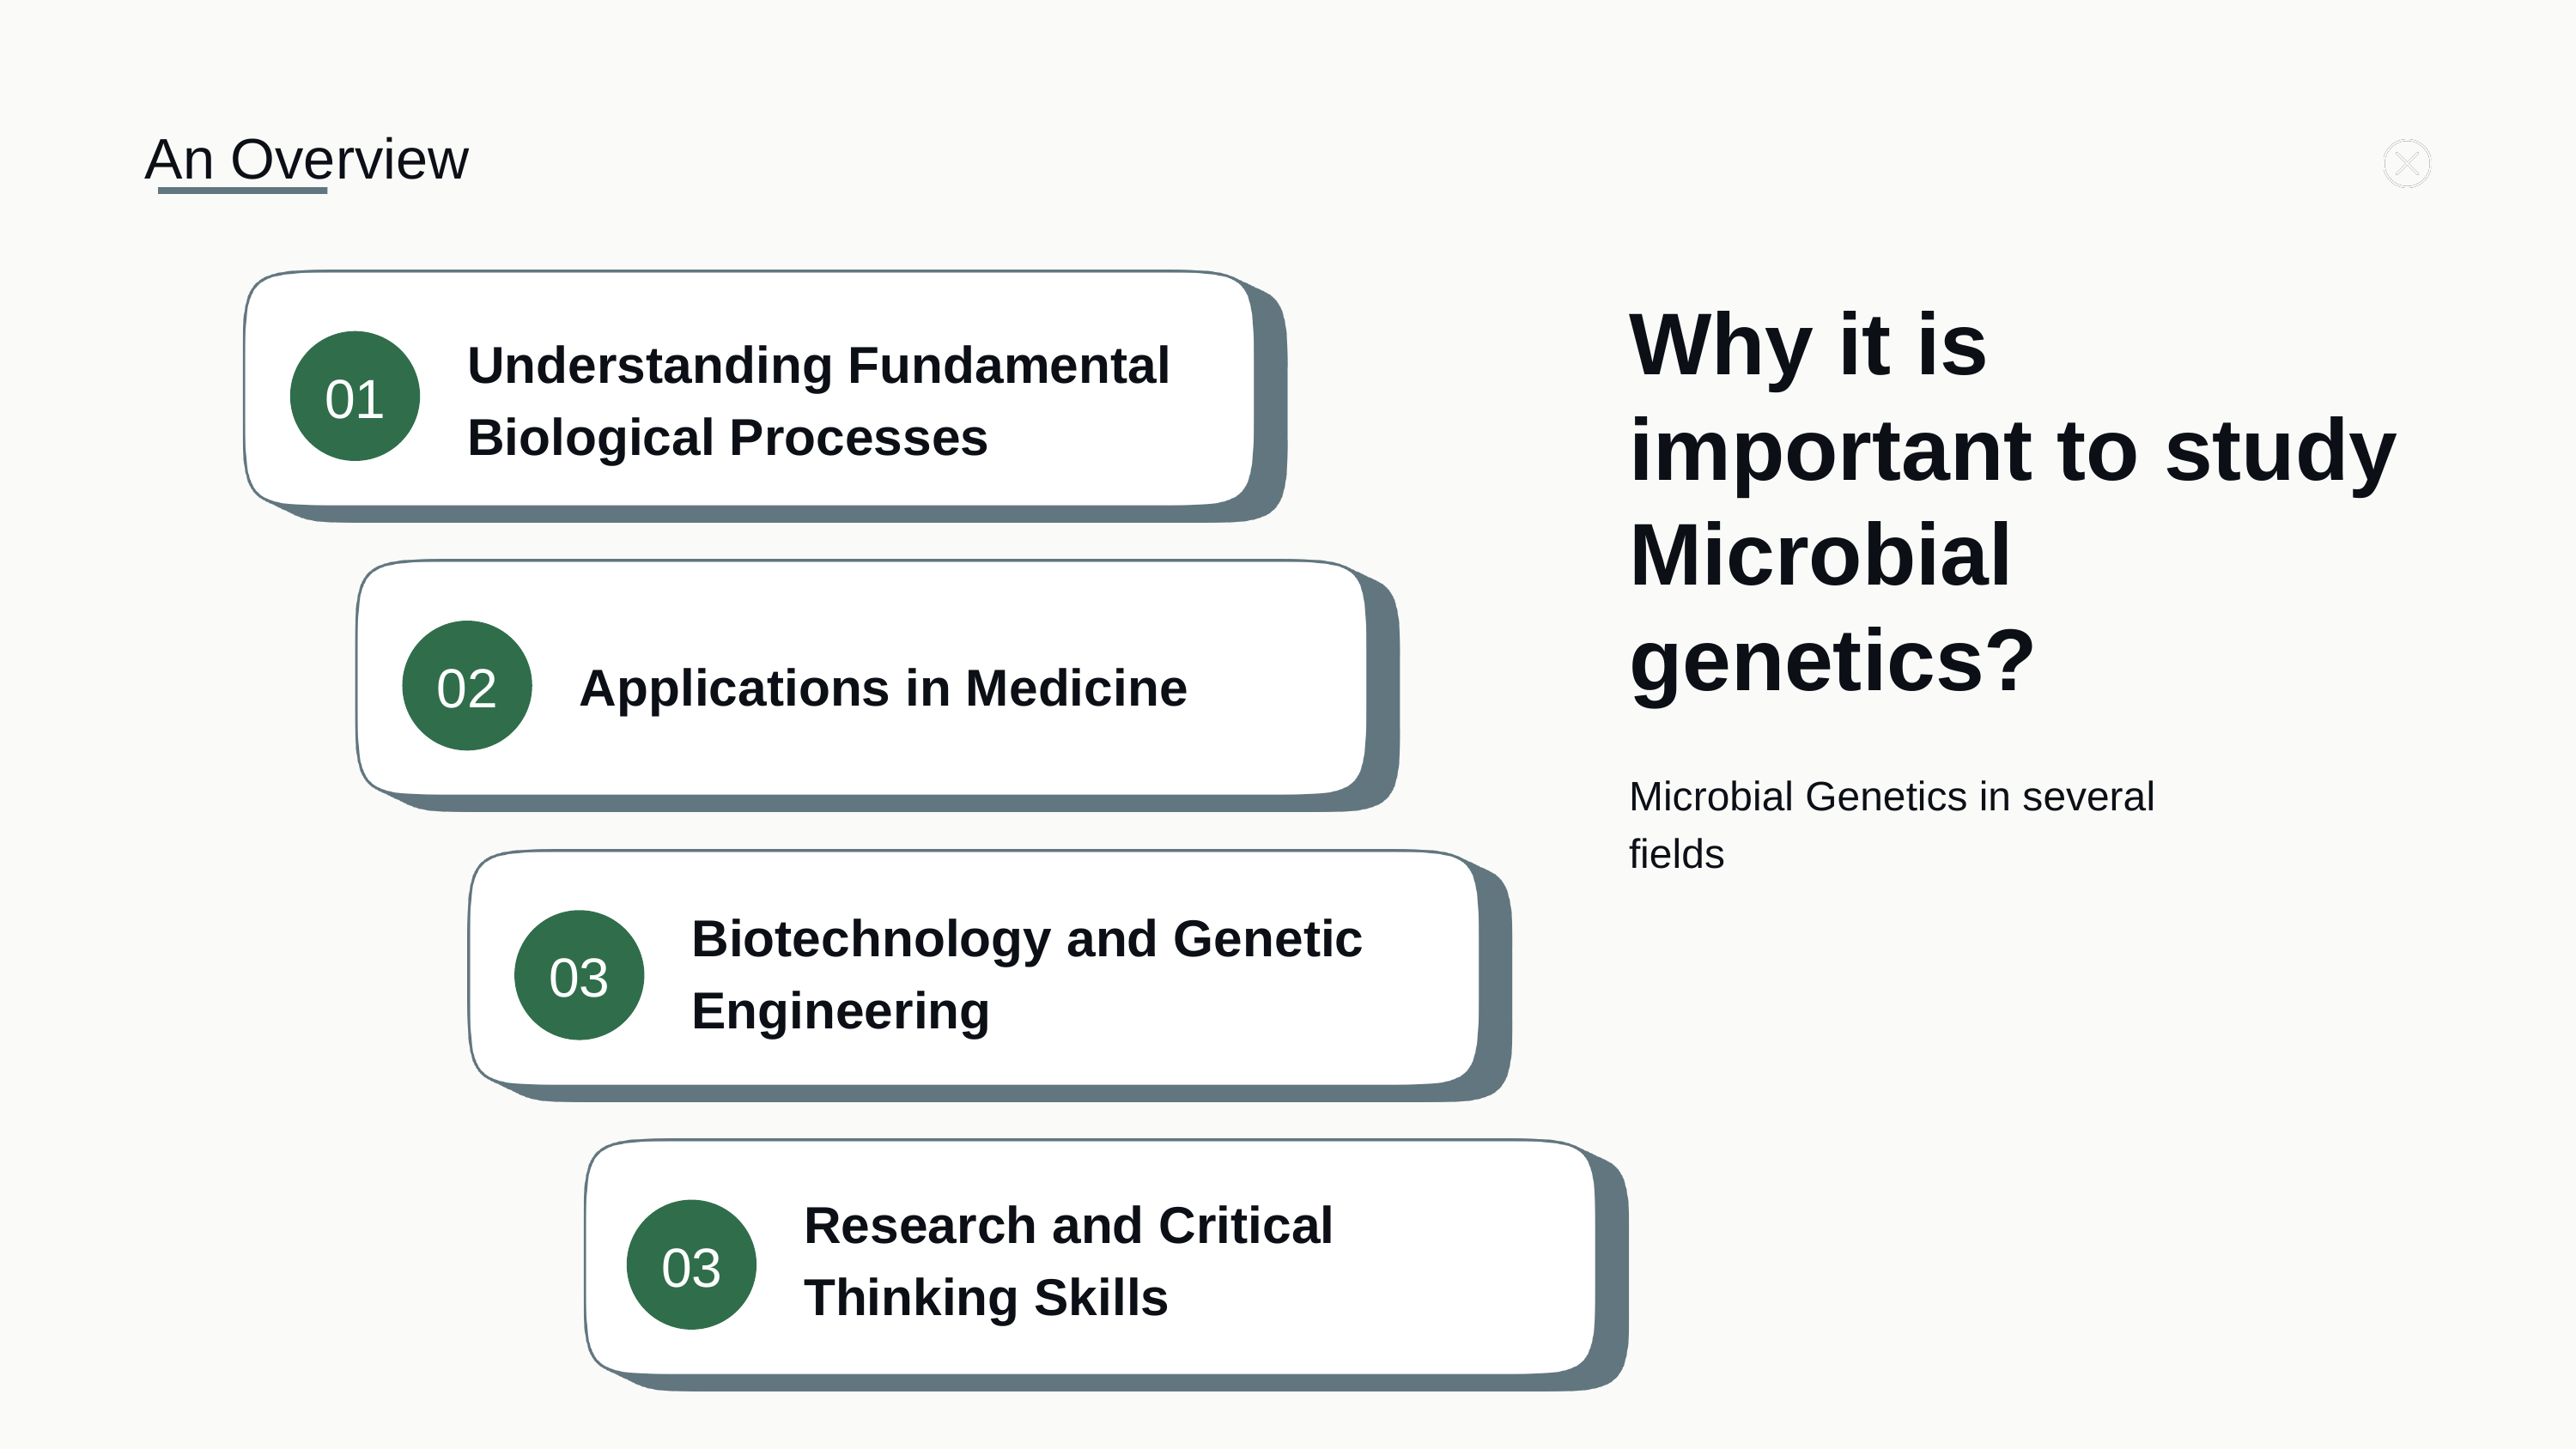

An Overview

Why it is important to study Microbial genetics?
Microbial Genetics in several fields
Understanding Fundamental Biological Processes

01

02
Applications in Medicine

Biotechnology and Genetic Engineering

03

Research and Critical Thinking Skills

03